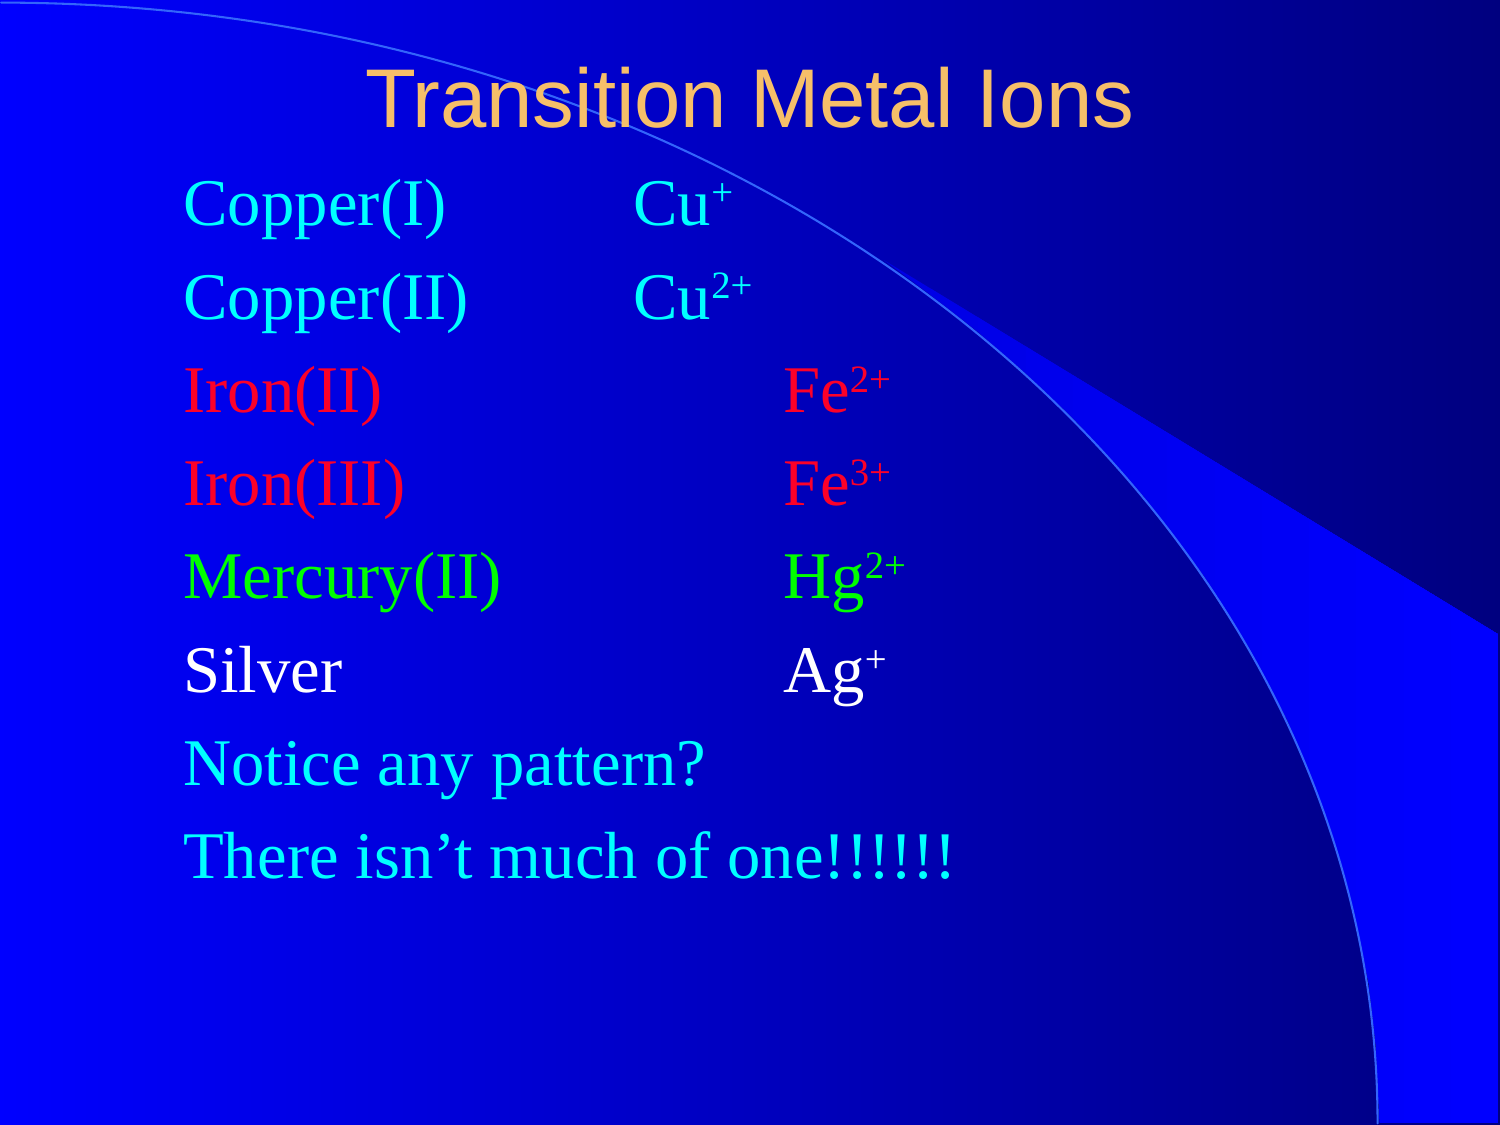

# Transition Metal Ions
Copper(I)		Cu+
Copper(II)		Cu2+
Iron(II)			Fe2+
Iron(III)			Fe3+
Mercury(II)		Hg2+
Silver			Ag+
Notice any pattern?
There isn’t much of one!!!!!!